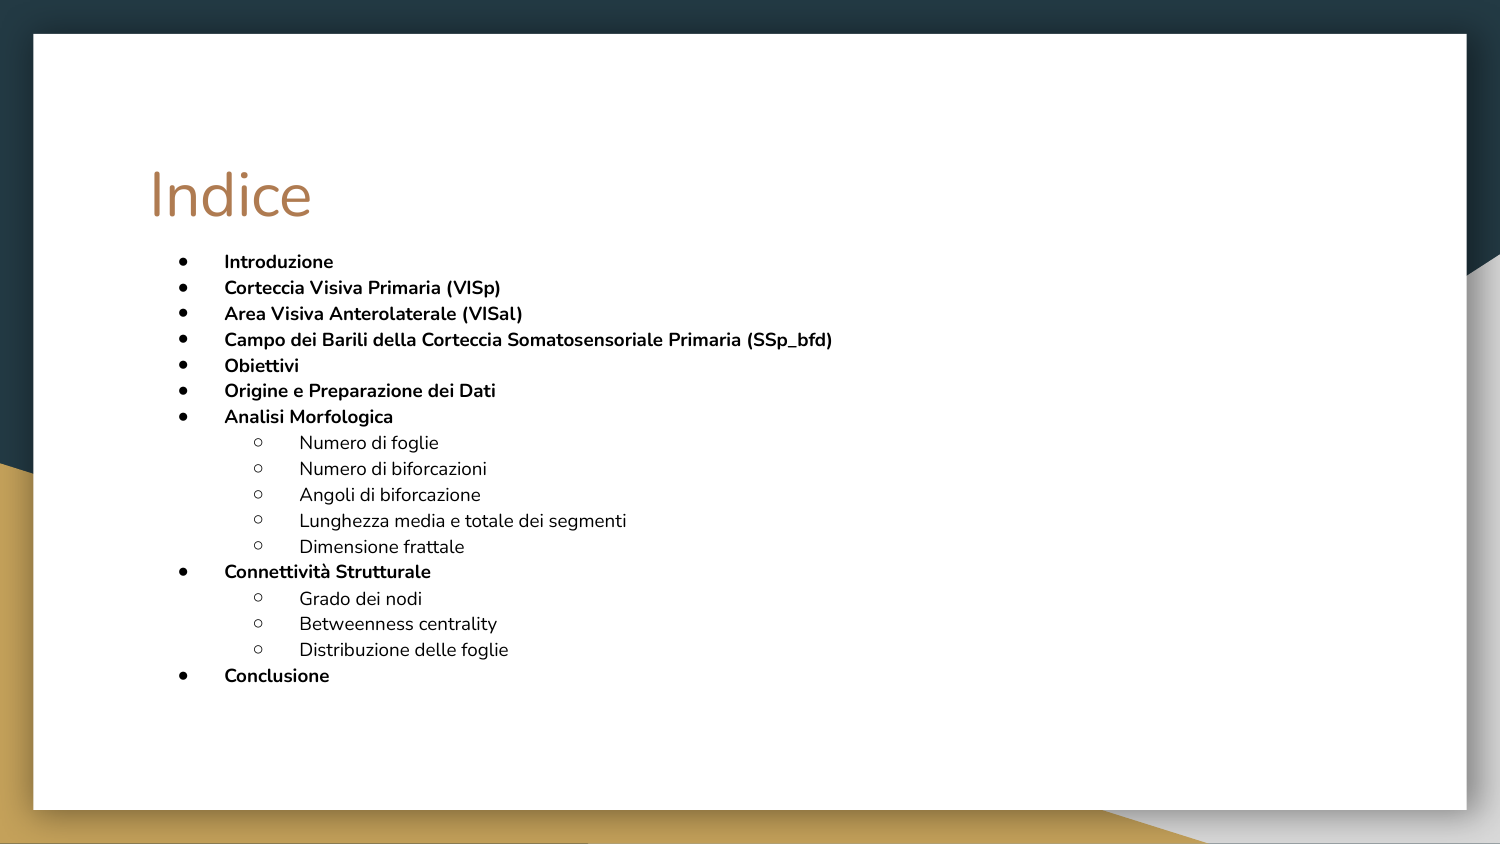

# Indice

Introduzione
Corteccia Visiva Primaria (VISp)
Area Visiva Anterolaterale (VISal)
Campo dei Barili della Corteccia Somatosensoriale Primaria (SSp_bfd)
Obiettivi
Origine e Preparazione dei Dati
Analisi Morfologica
Numero di foglie
Numero di biforcazioni
Angoli di biforcazione
Lunghezza media e totale dei segmenti
Dimensione frattale
Connettività Strutturale
Grado dei nodi
Betweenness centrality
Distribuzione delle foglie
Conclusione